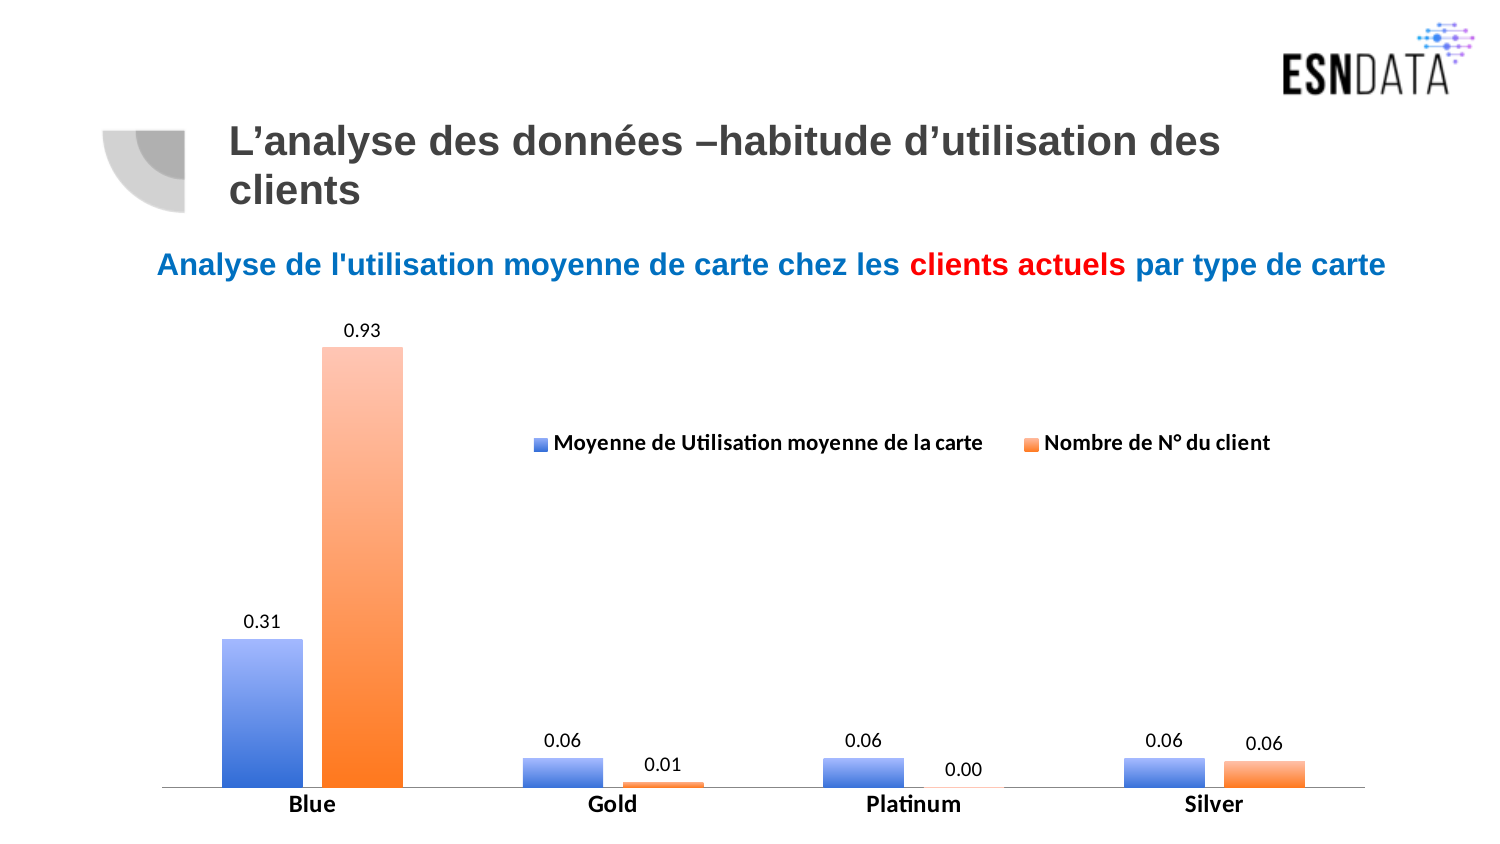

# L’analyse des données –habitude d’utilisation des clients
Analyse de l'utilisation moyenne de carte chez les clients actuels par type de carte

### Chart:

| Category | Moyenne de Utilisation moyenne de la carte | Nombre de N° du client |
|---|---|---|
| Blue | 0.3137135278514586 | 0.93239901071723 |
| Gold | 0.06170526315789475 | 0.01118831704157343 |
| Platinum | 0.06166666666666667 | 0.0007066305499941114 |
| Silver | 0.06162156448202959 | 0.05570604169120245 |